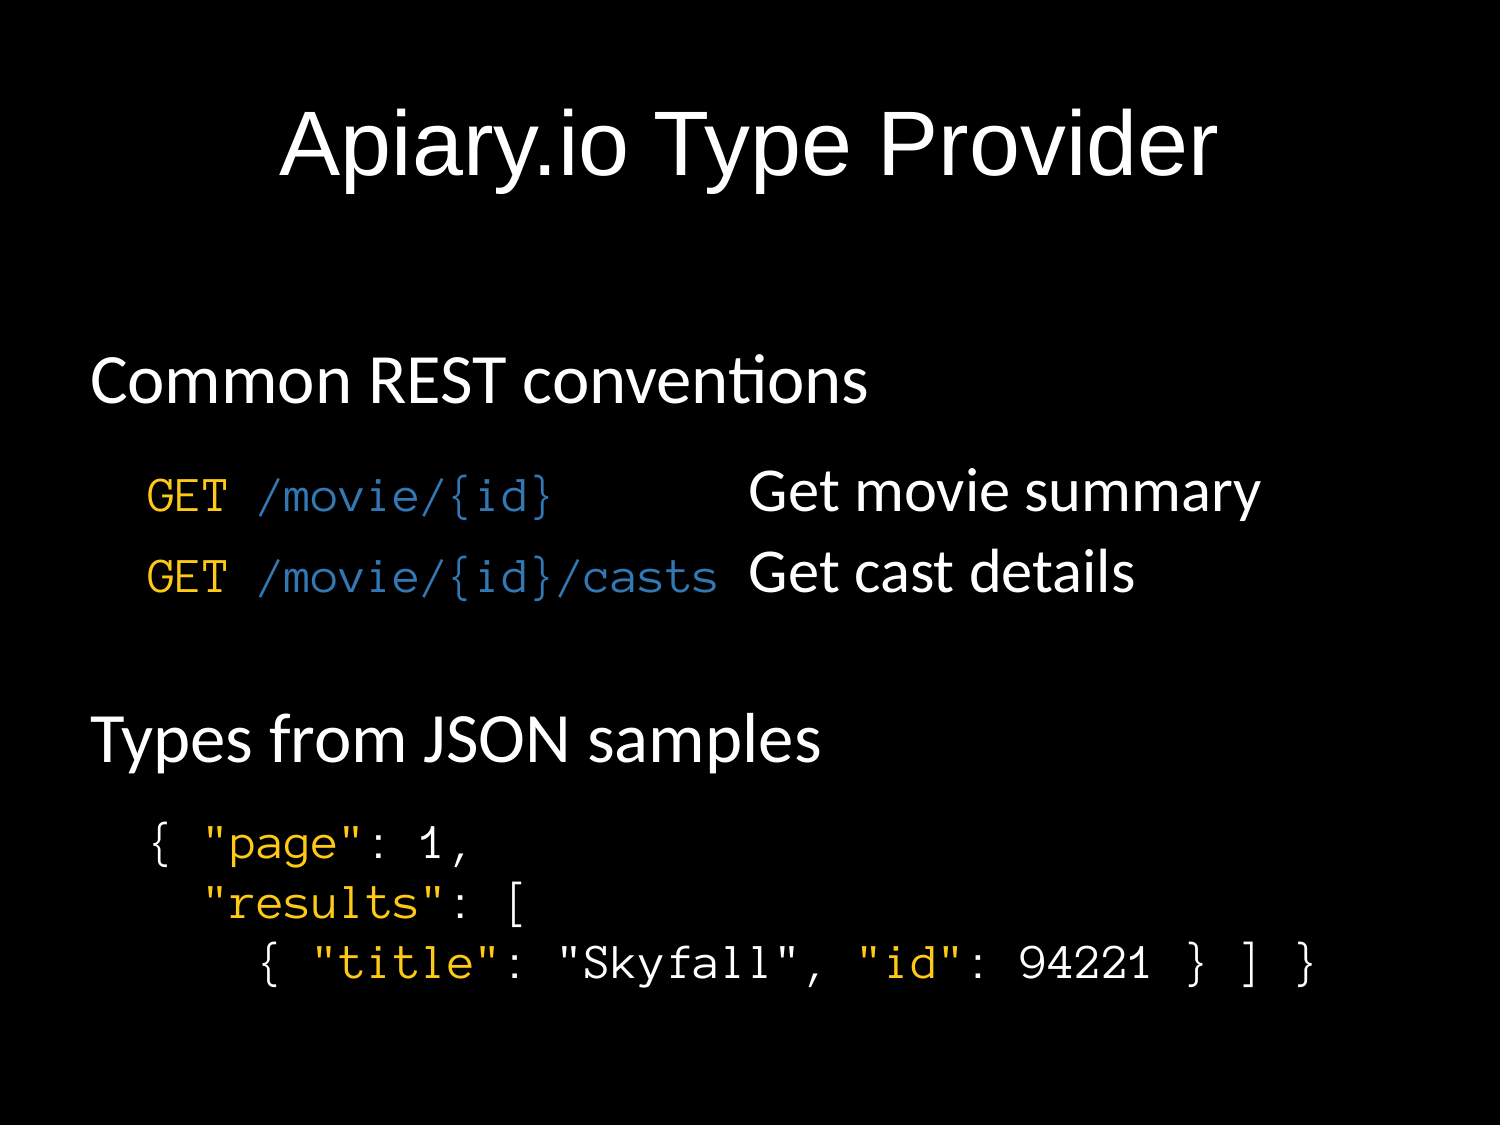

# Apiary.io Type Provider
Common REST conventions
GET /movie/{id}		Get movie summary
GET /movie/{id}/casts	Get cast details
Types from JSON samples
{ "page": 1,
  "results": [
    { "title": "Skyfall", "id": 94221 } ] }